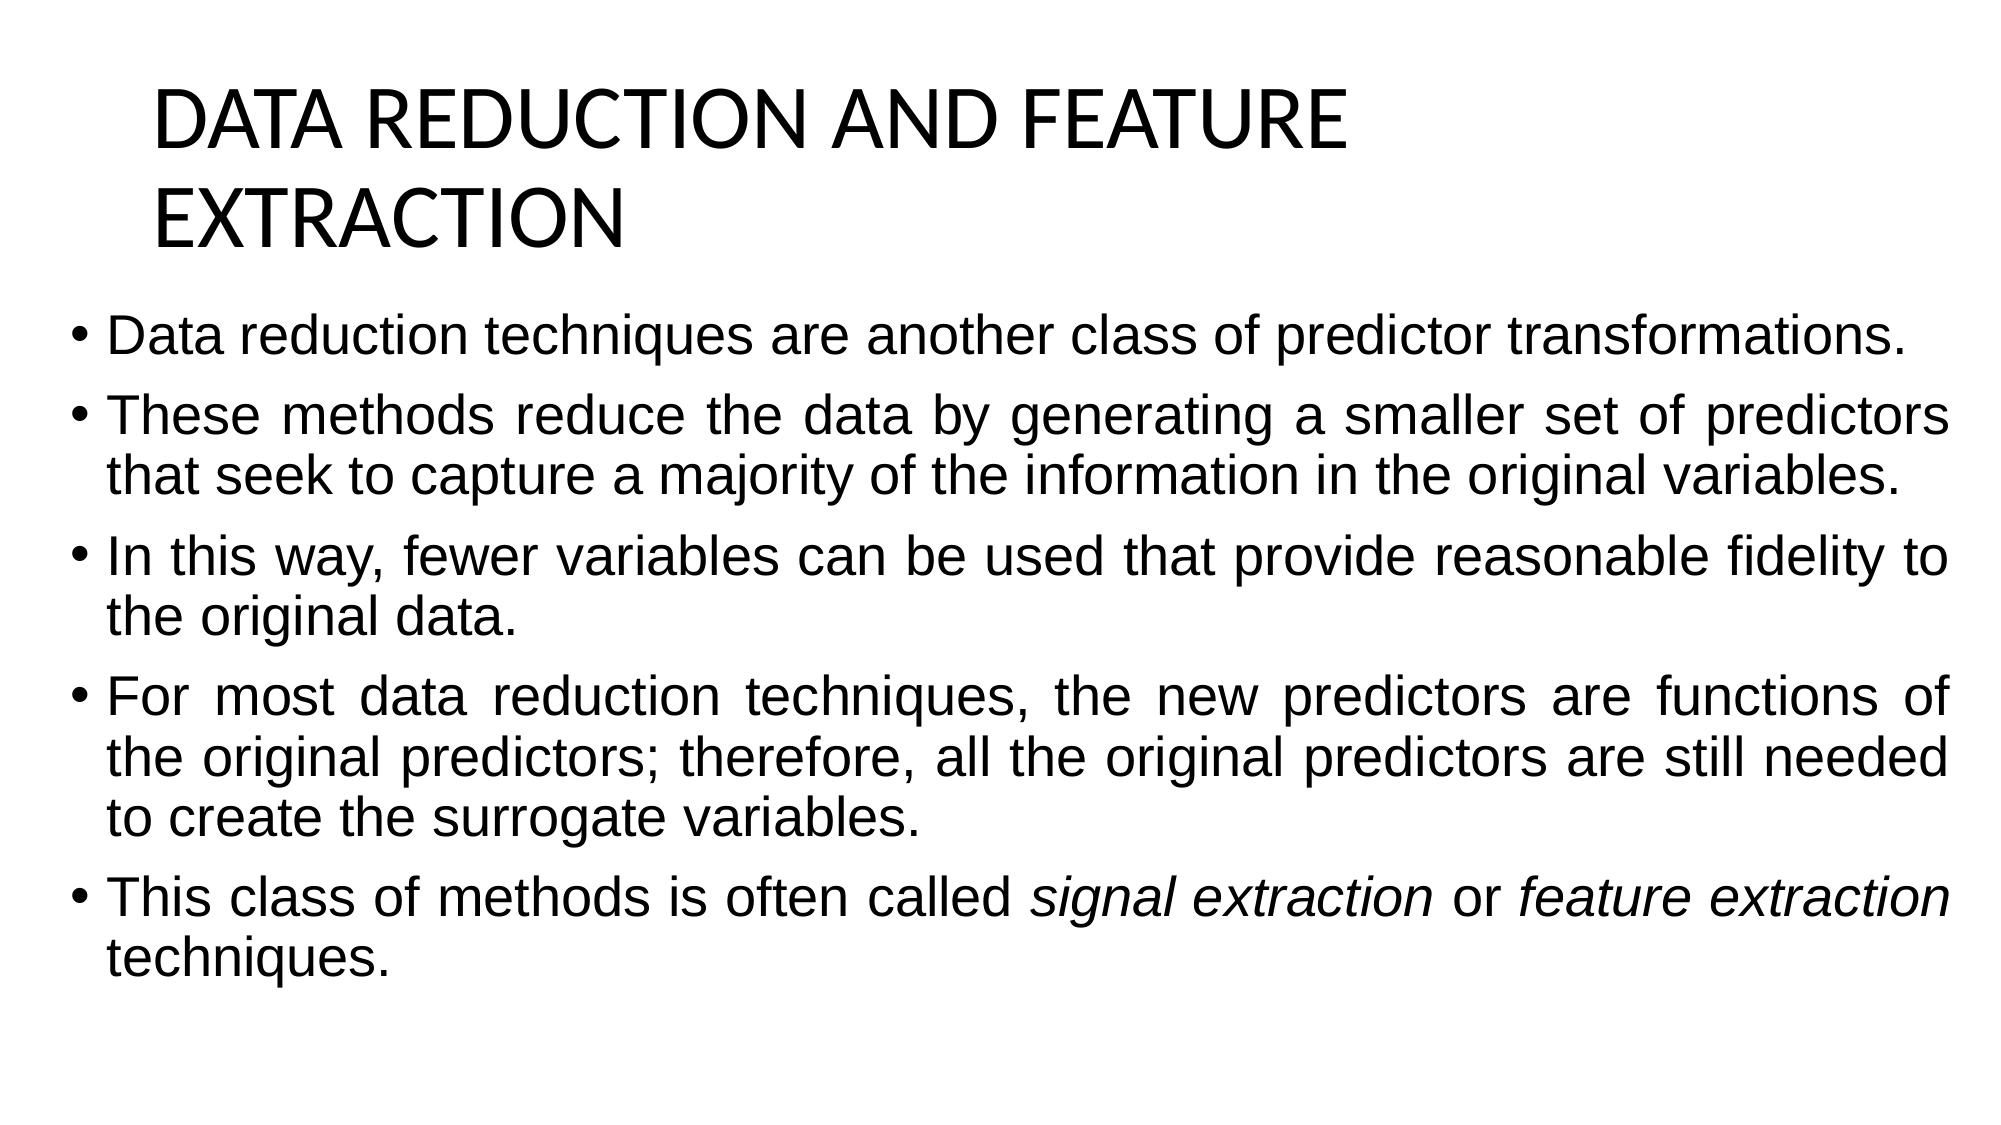

# DATA REDUCTION AND FEATURE EXTRACTION
Data reduction techniques are another class of predictor transformations.
These methods reduce the data by generating a smaller set of predictors that seek to capture a majority of the information in the original variables.
In this way, fewer variables can be used that provide reasonable fidelity to the original data.
For most data reduction techniques, the new predictors are functions of the original predictors; therefore, all the original predictors are still needed to create the surrogate variables.
This class of methods is often called signal extraction or feature extraction techniques.